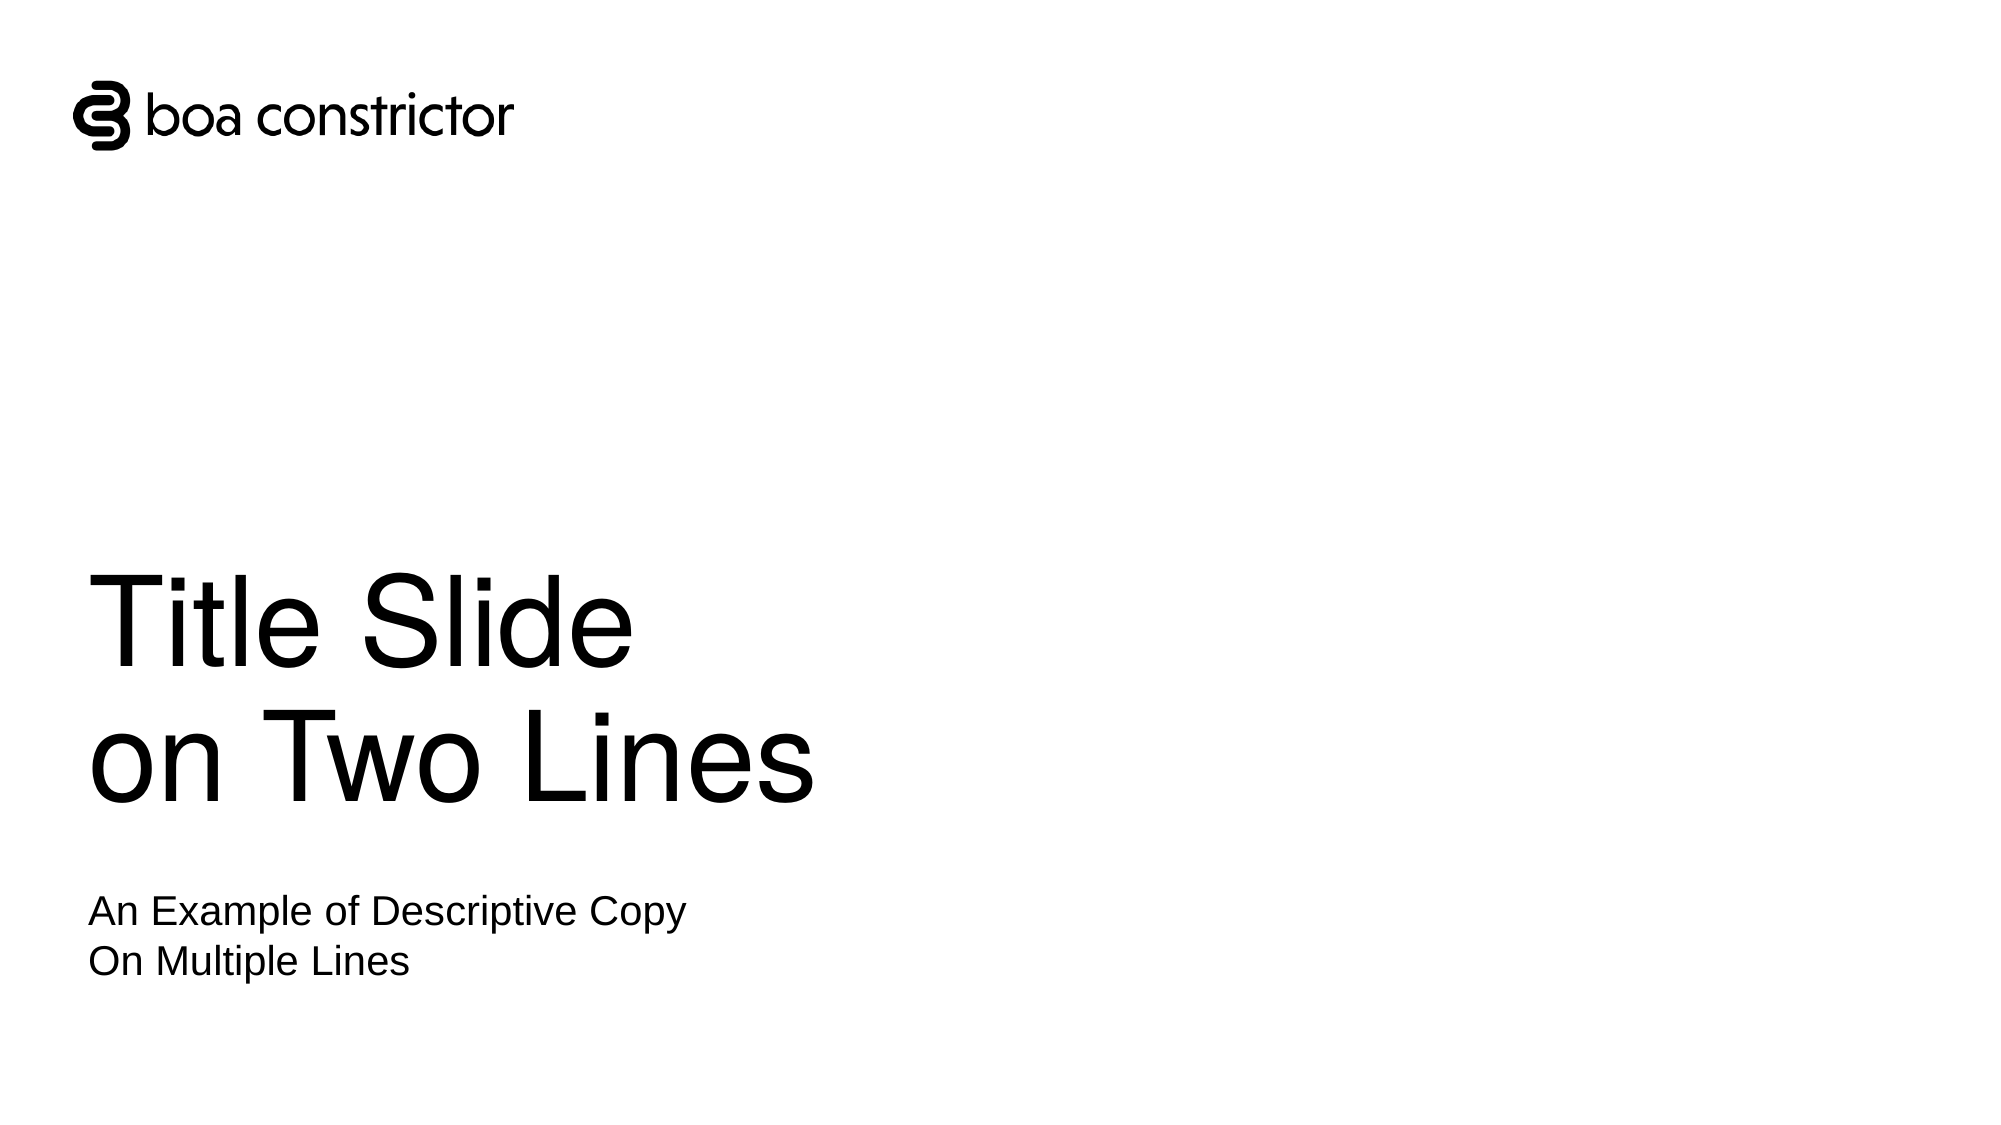

# Title Slide on Two Lines
An Example of Descriptive Copy
On Multiple Lines